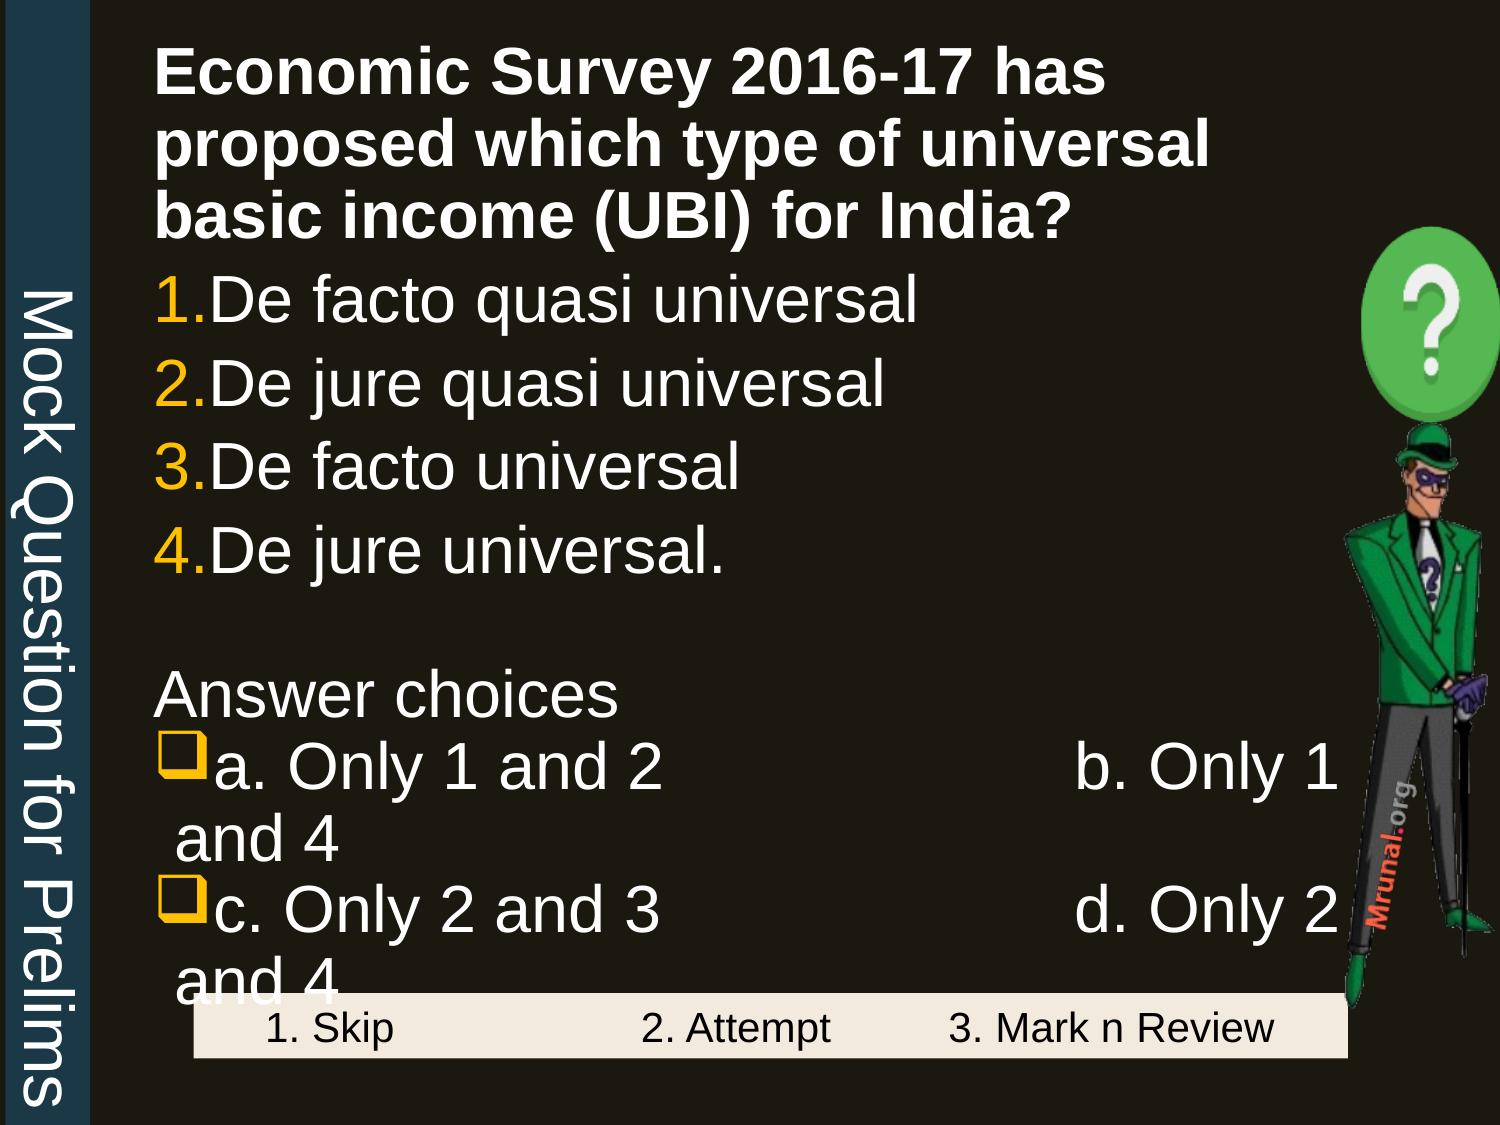

Mock Question for Prelims
Economic Survey 2016-17 has proposed which type of universal basic income (UBI) for India?
De facto quasi universal
De jure quasi universal
De facto universal
De jure universal.

Answer choices
a. Only 1 and 2 			b. Only 1 and 4
c. Only 2 and 3			d. Only 2 and 4